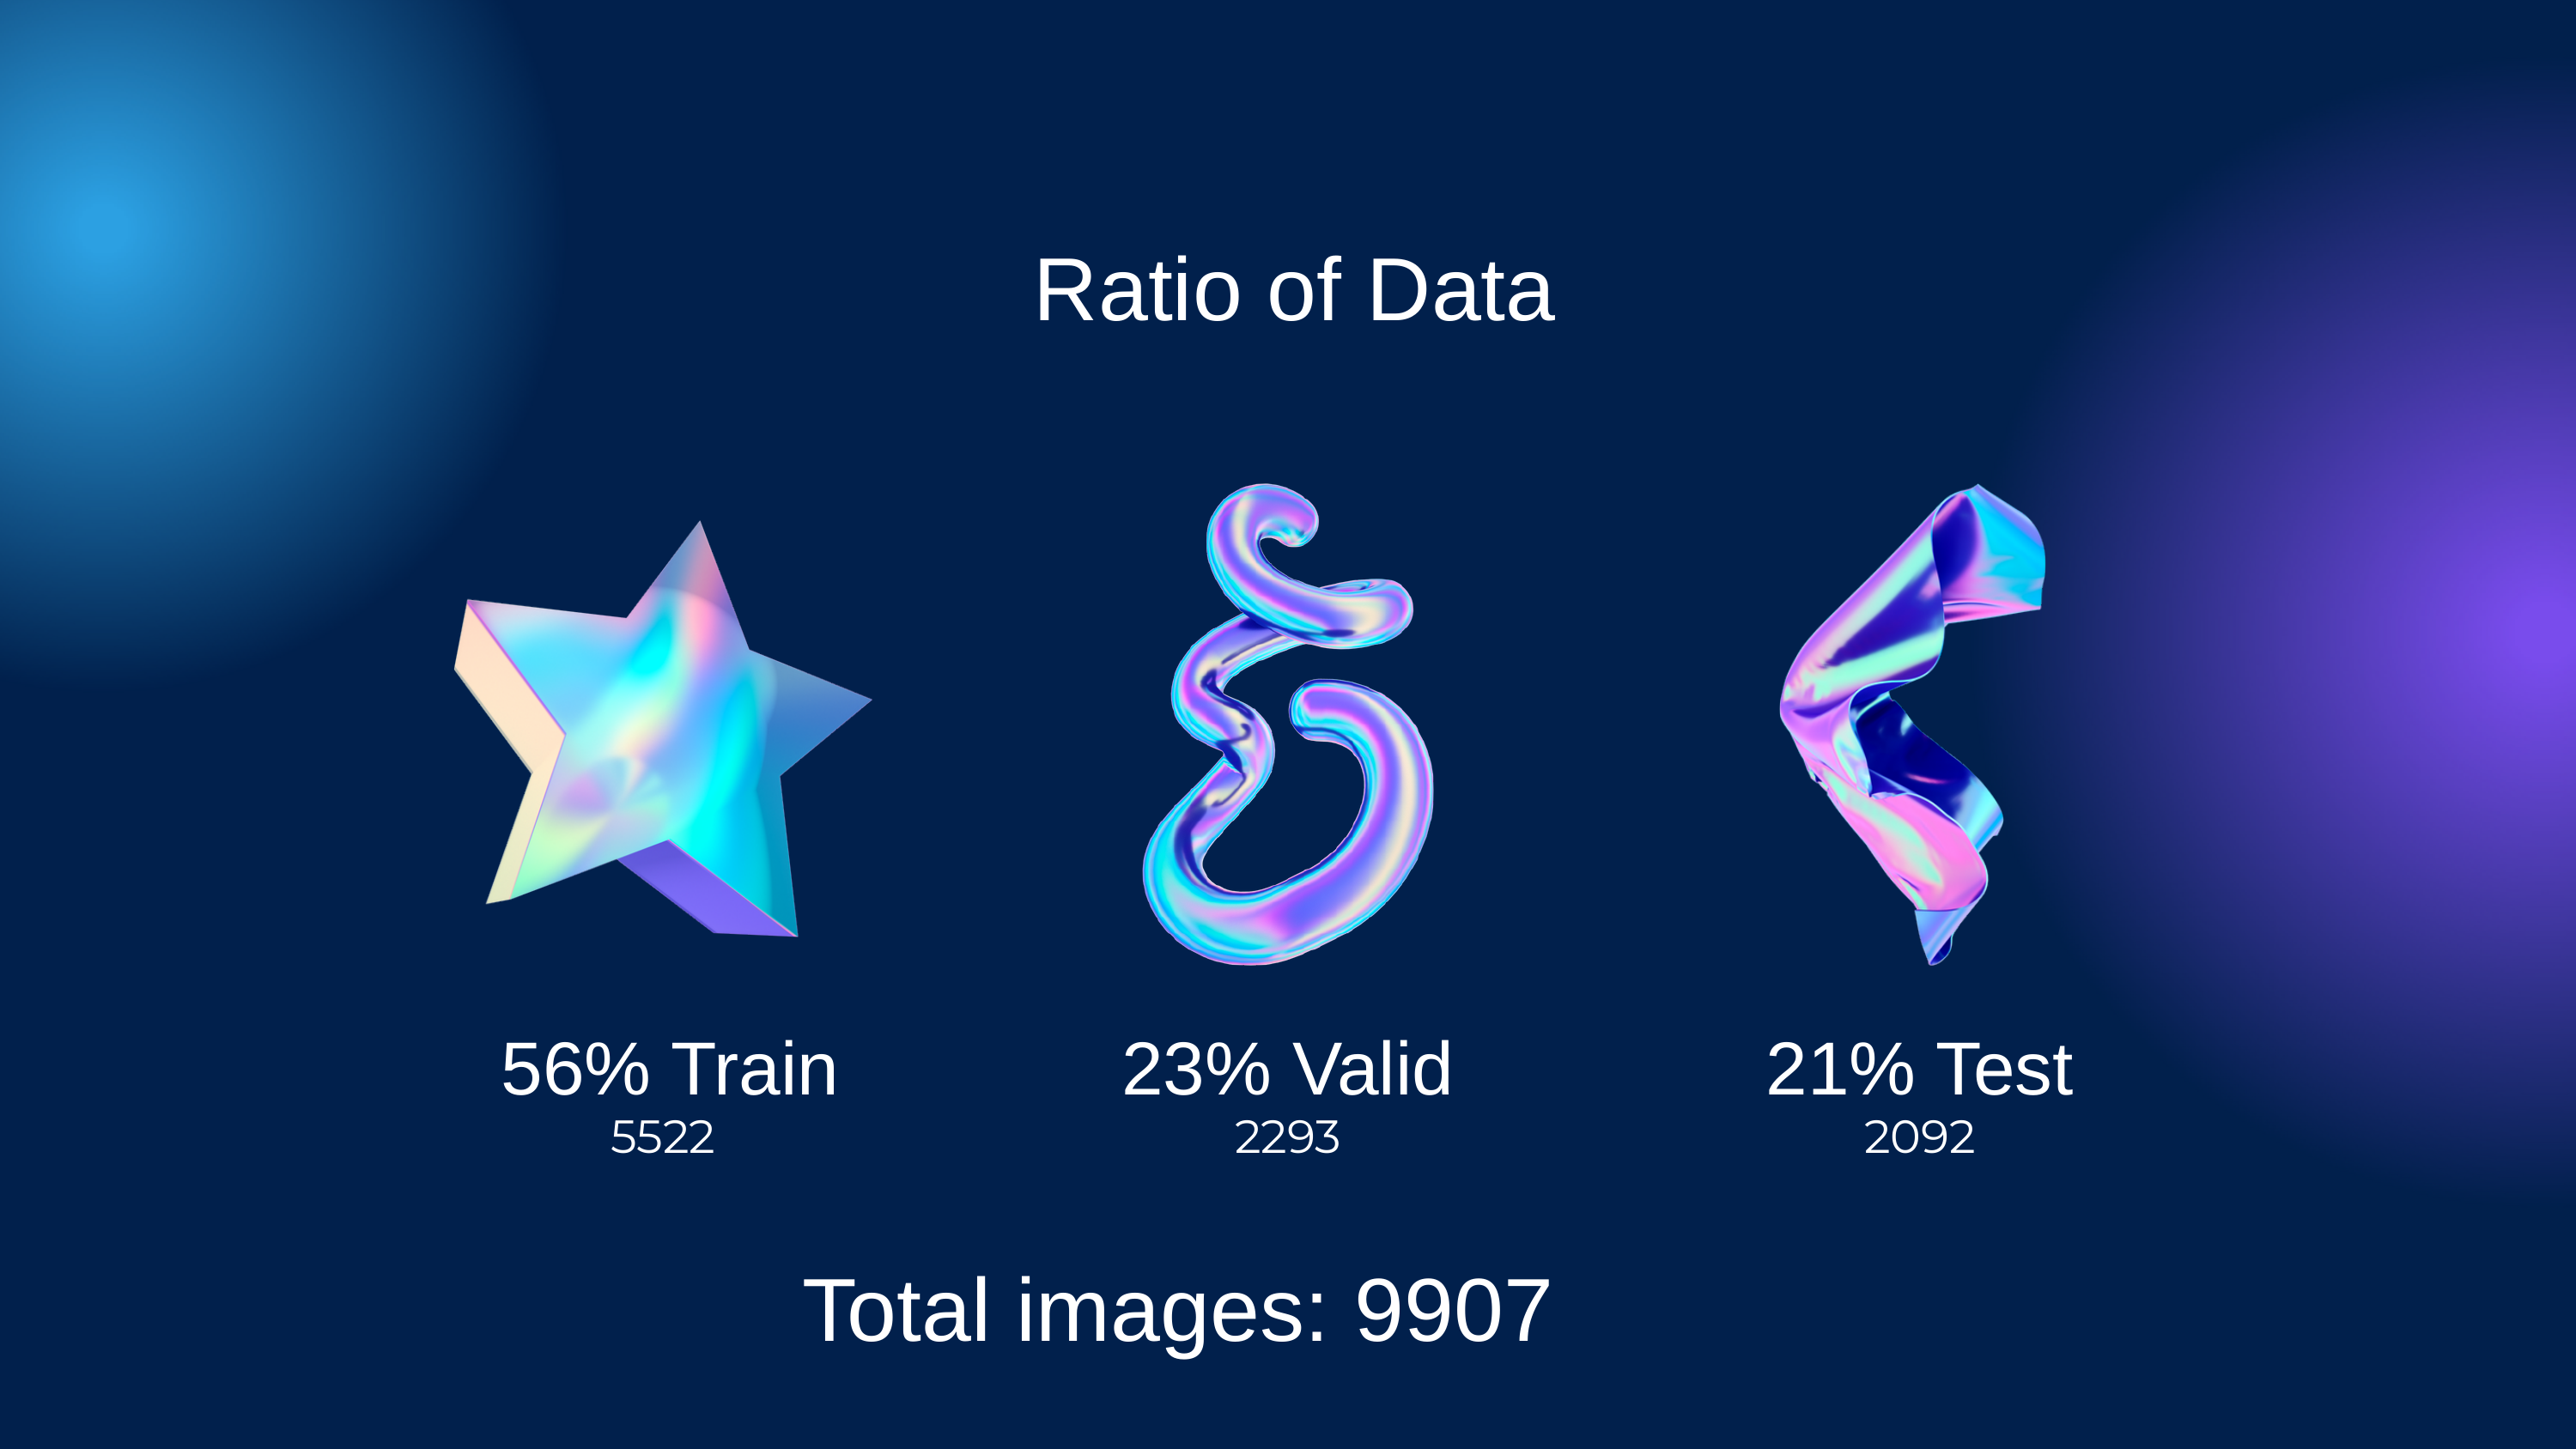

Ratio of Data

56% Train
23% Valid
21% Test
5522
2293
2092
Total images: 9907